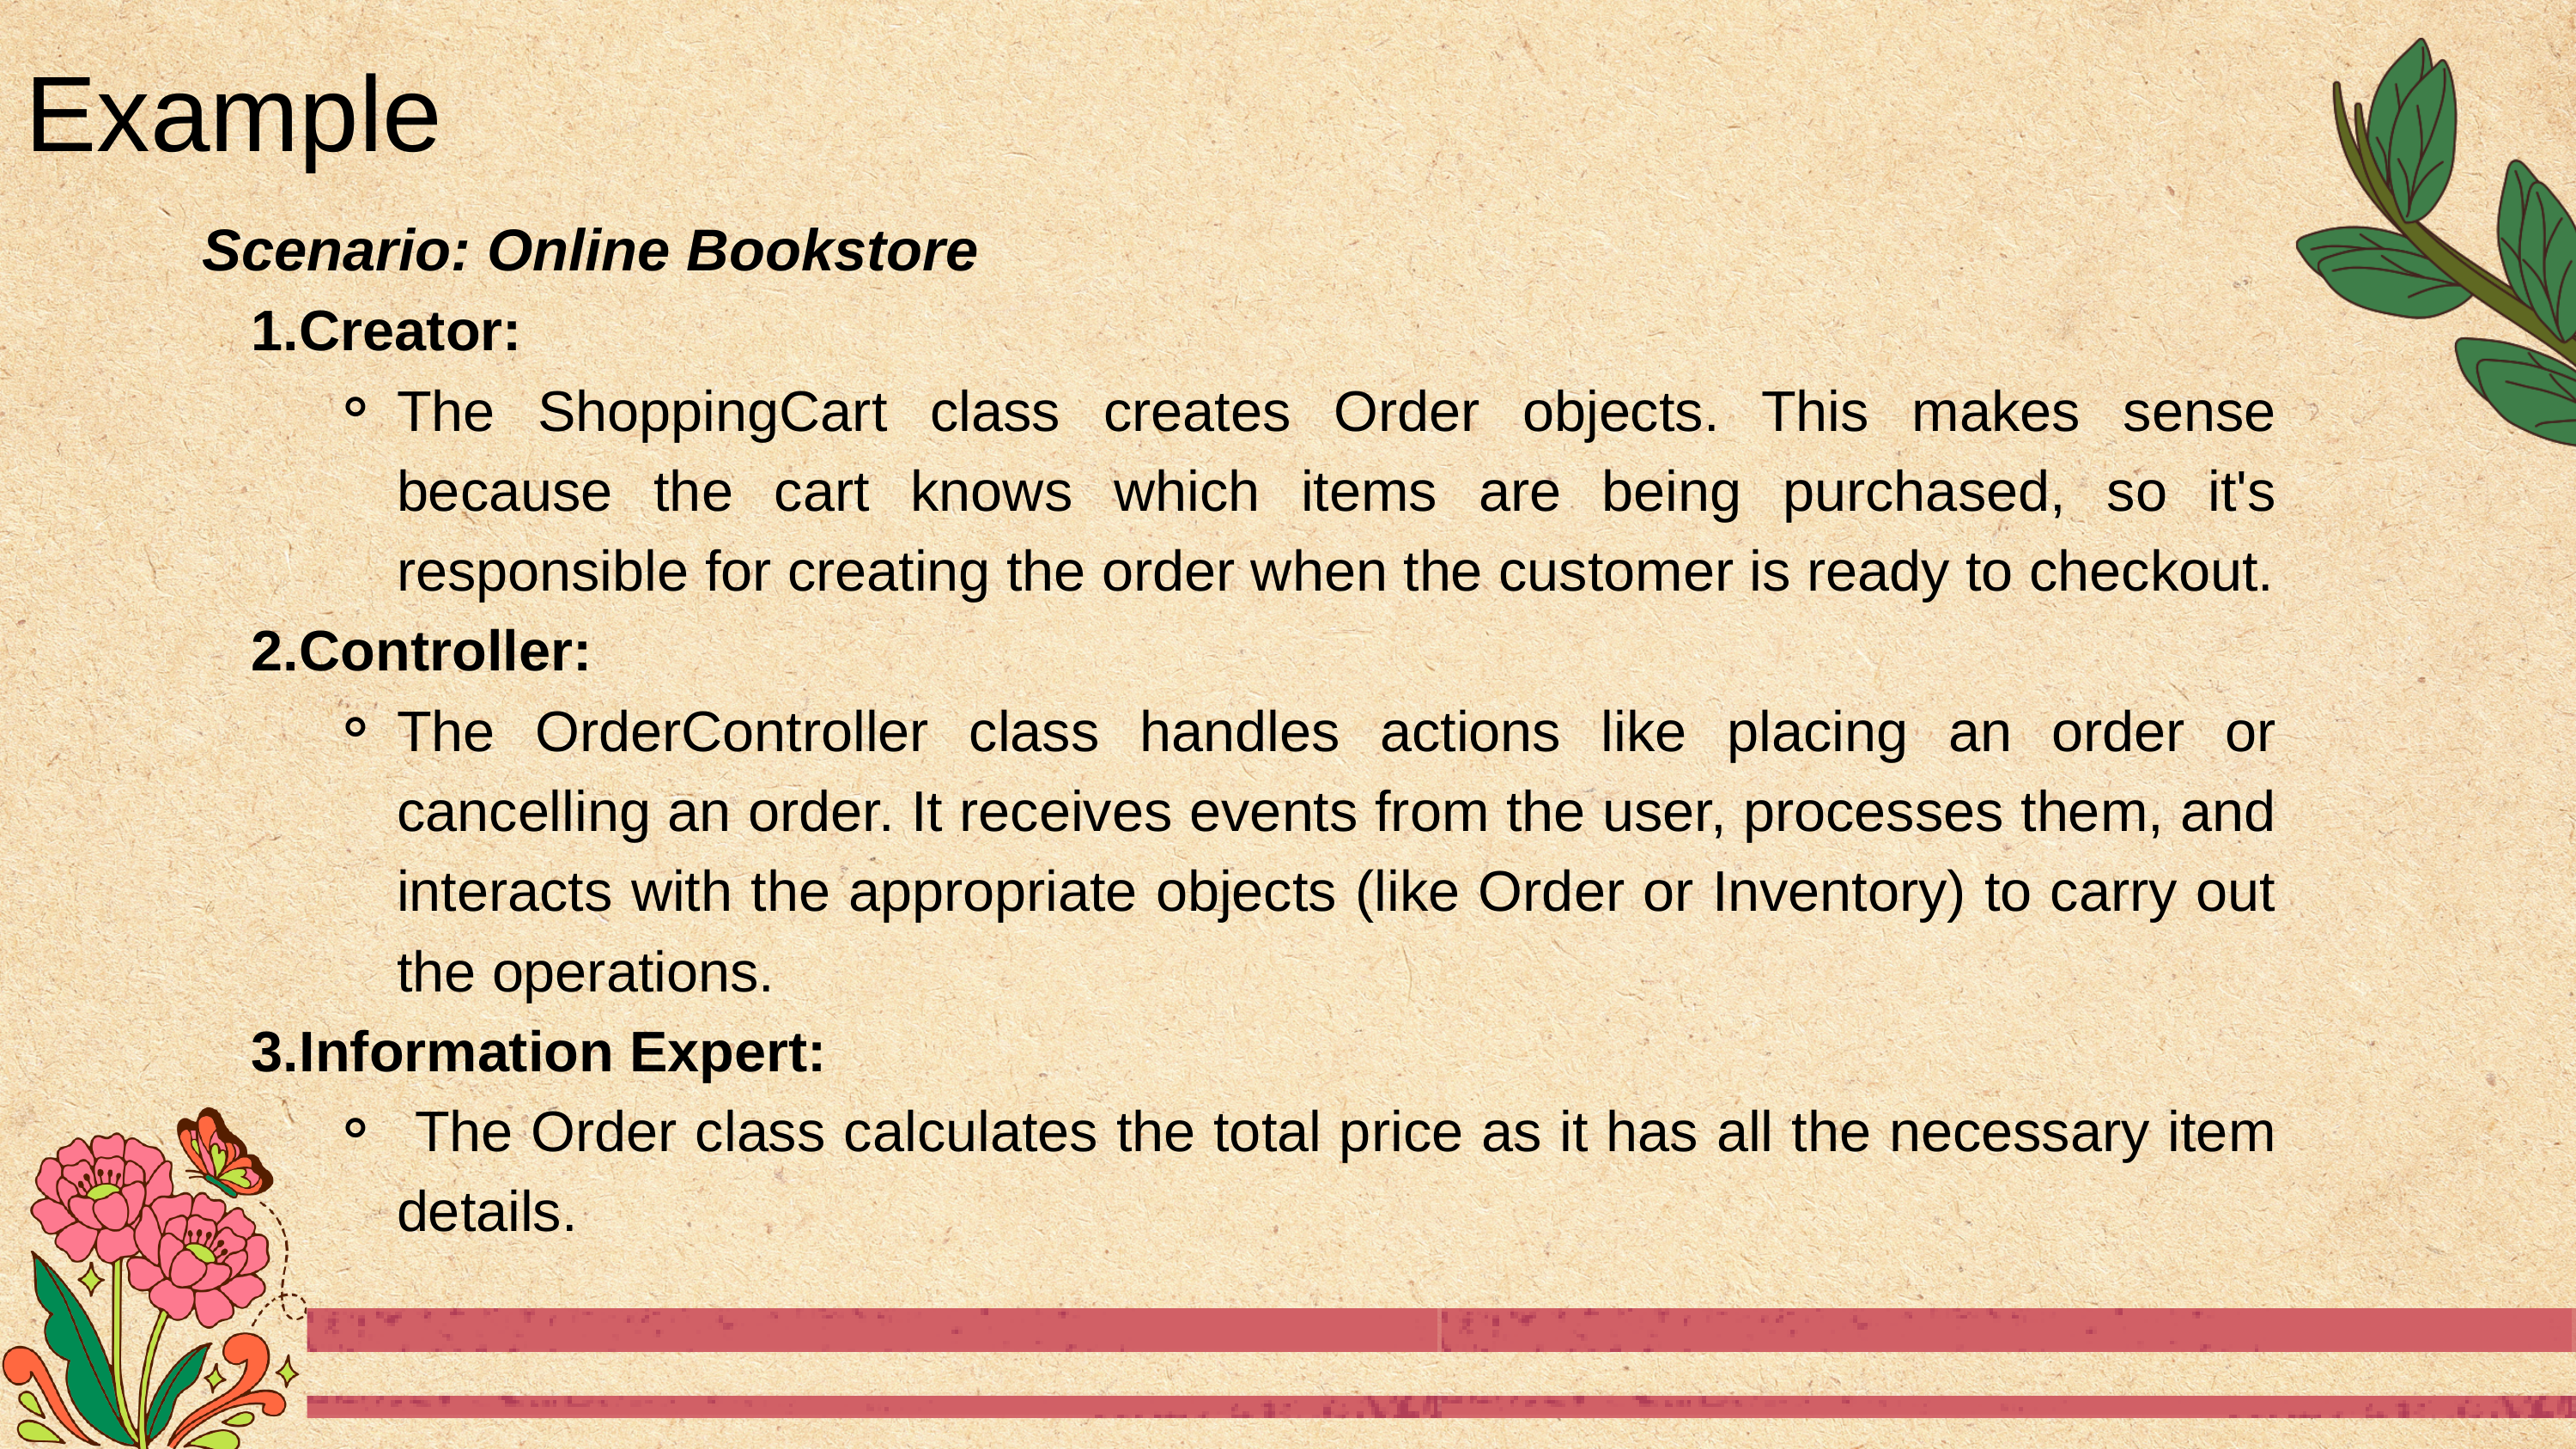

Example

Scenario: Online Bookstore
Creator:
The ShoppingCart class creates Order objects. This makes sense because the cart knows which items are being purchased, so it's responsible for creating the order when the customer is ready to checkout.
Controller:
The OrderController class handles actions like placing an order or cancelling an order. It receives events from the user, processes them, and interacts with the appropriate objects (like Order or Inventory) to carry out the operations.
Information Expert:
 The Order class calculates the total price as it has all the necessary item details.